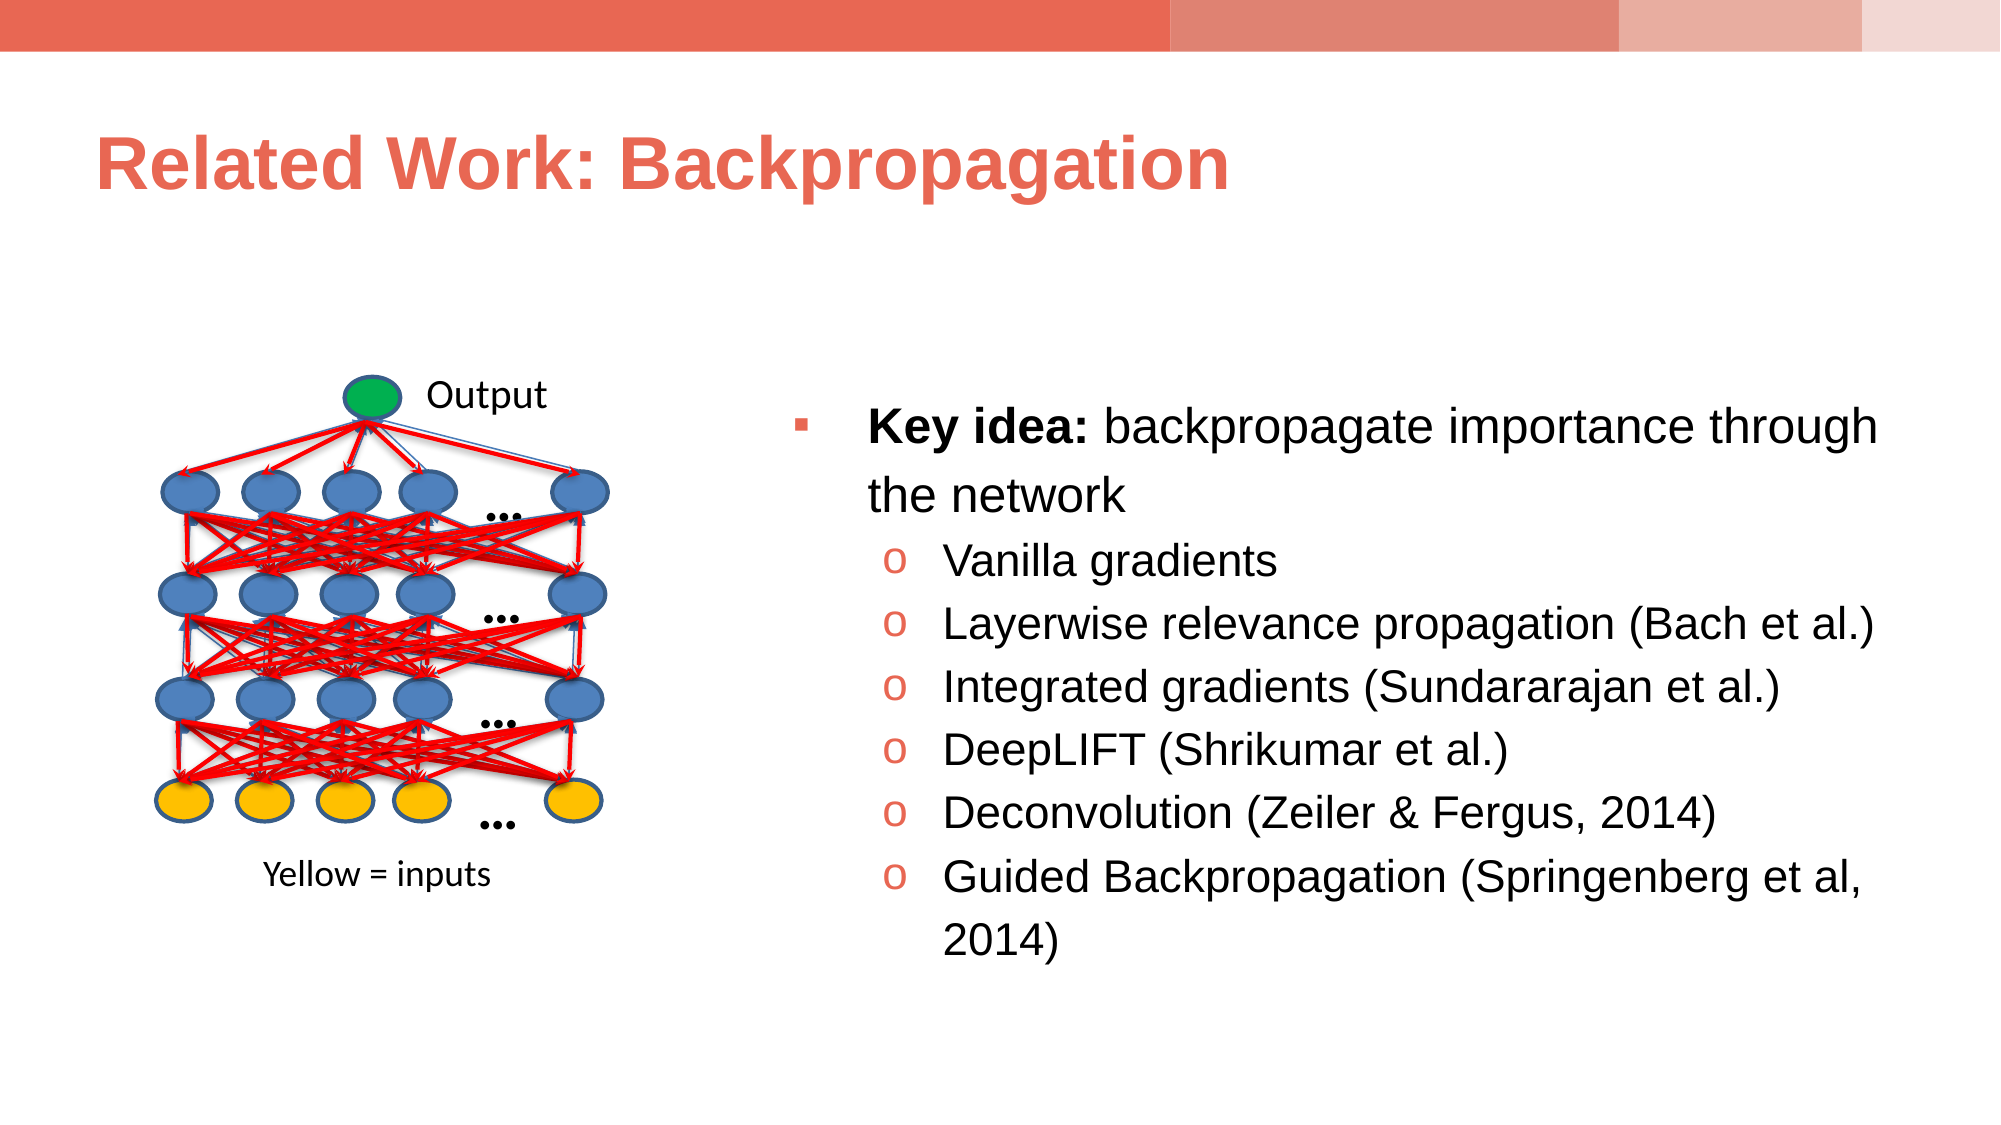

Related Work: Backpropagation
Output
Key idea: backpropagate importance through the network
Vanilla gradients
Layerwise relevance propagation (Bach et al.)
Integrated gradients (Sundararajan et al.)
DeepLIFT (Shrikumar et al.)
Deconvolution (Zeiler & Fergus, 2014)
Guided Backpropagation (Springenberg et al, 2014)

…

…

…

…

Yellow = inputs